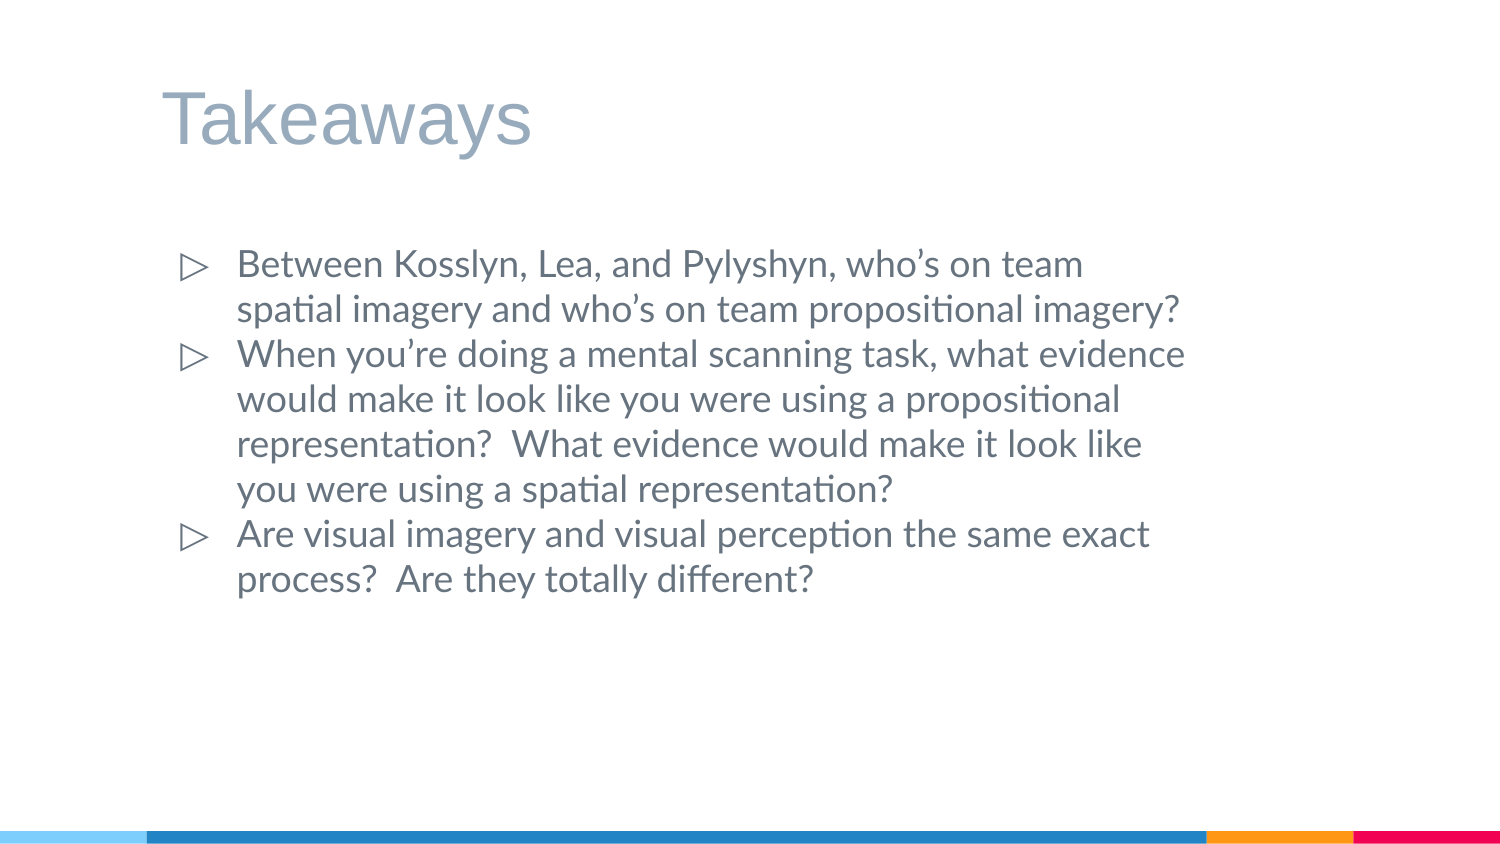

# Takeaways
Between Kosslyn, Lea, and Pylyshyn, who’s on team spatial imagery and who’s on team propositional imagery?
When you’re doing a mental scanning task, what evidence would make it look like you were using a propositional representation?  What evidence would make it look like you were using a spatial representation?
Are visual imagery and visual perception the same exact process?  Are they totally different?